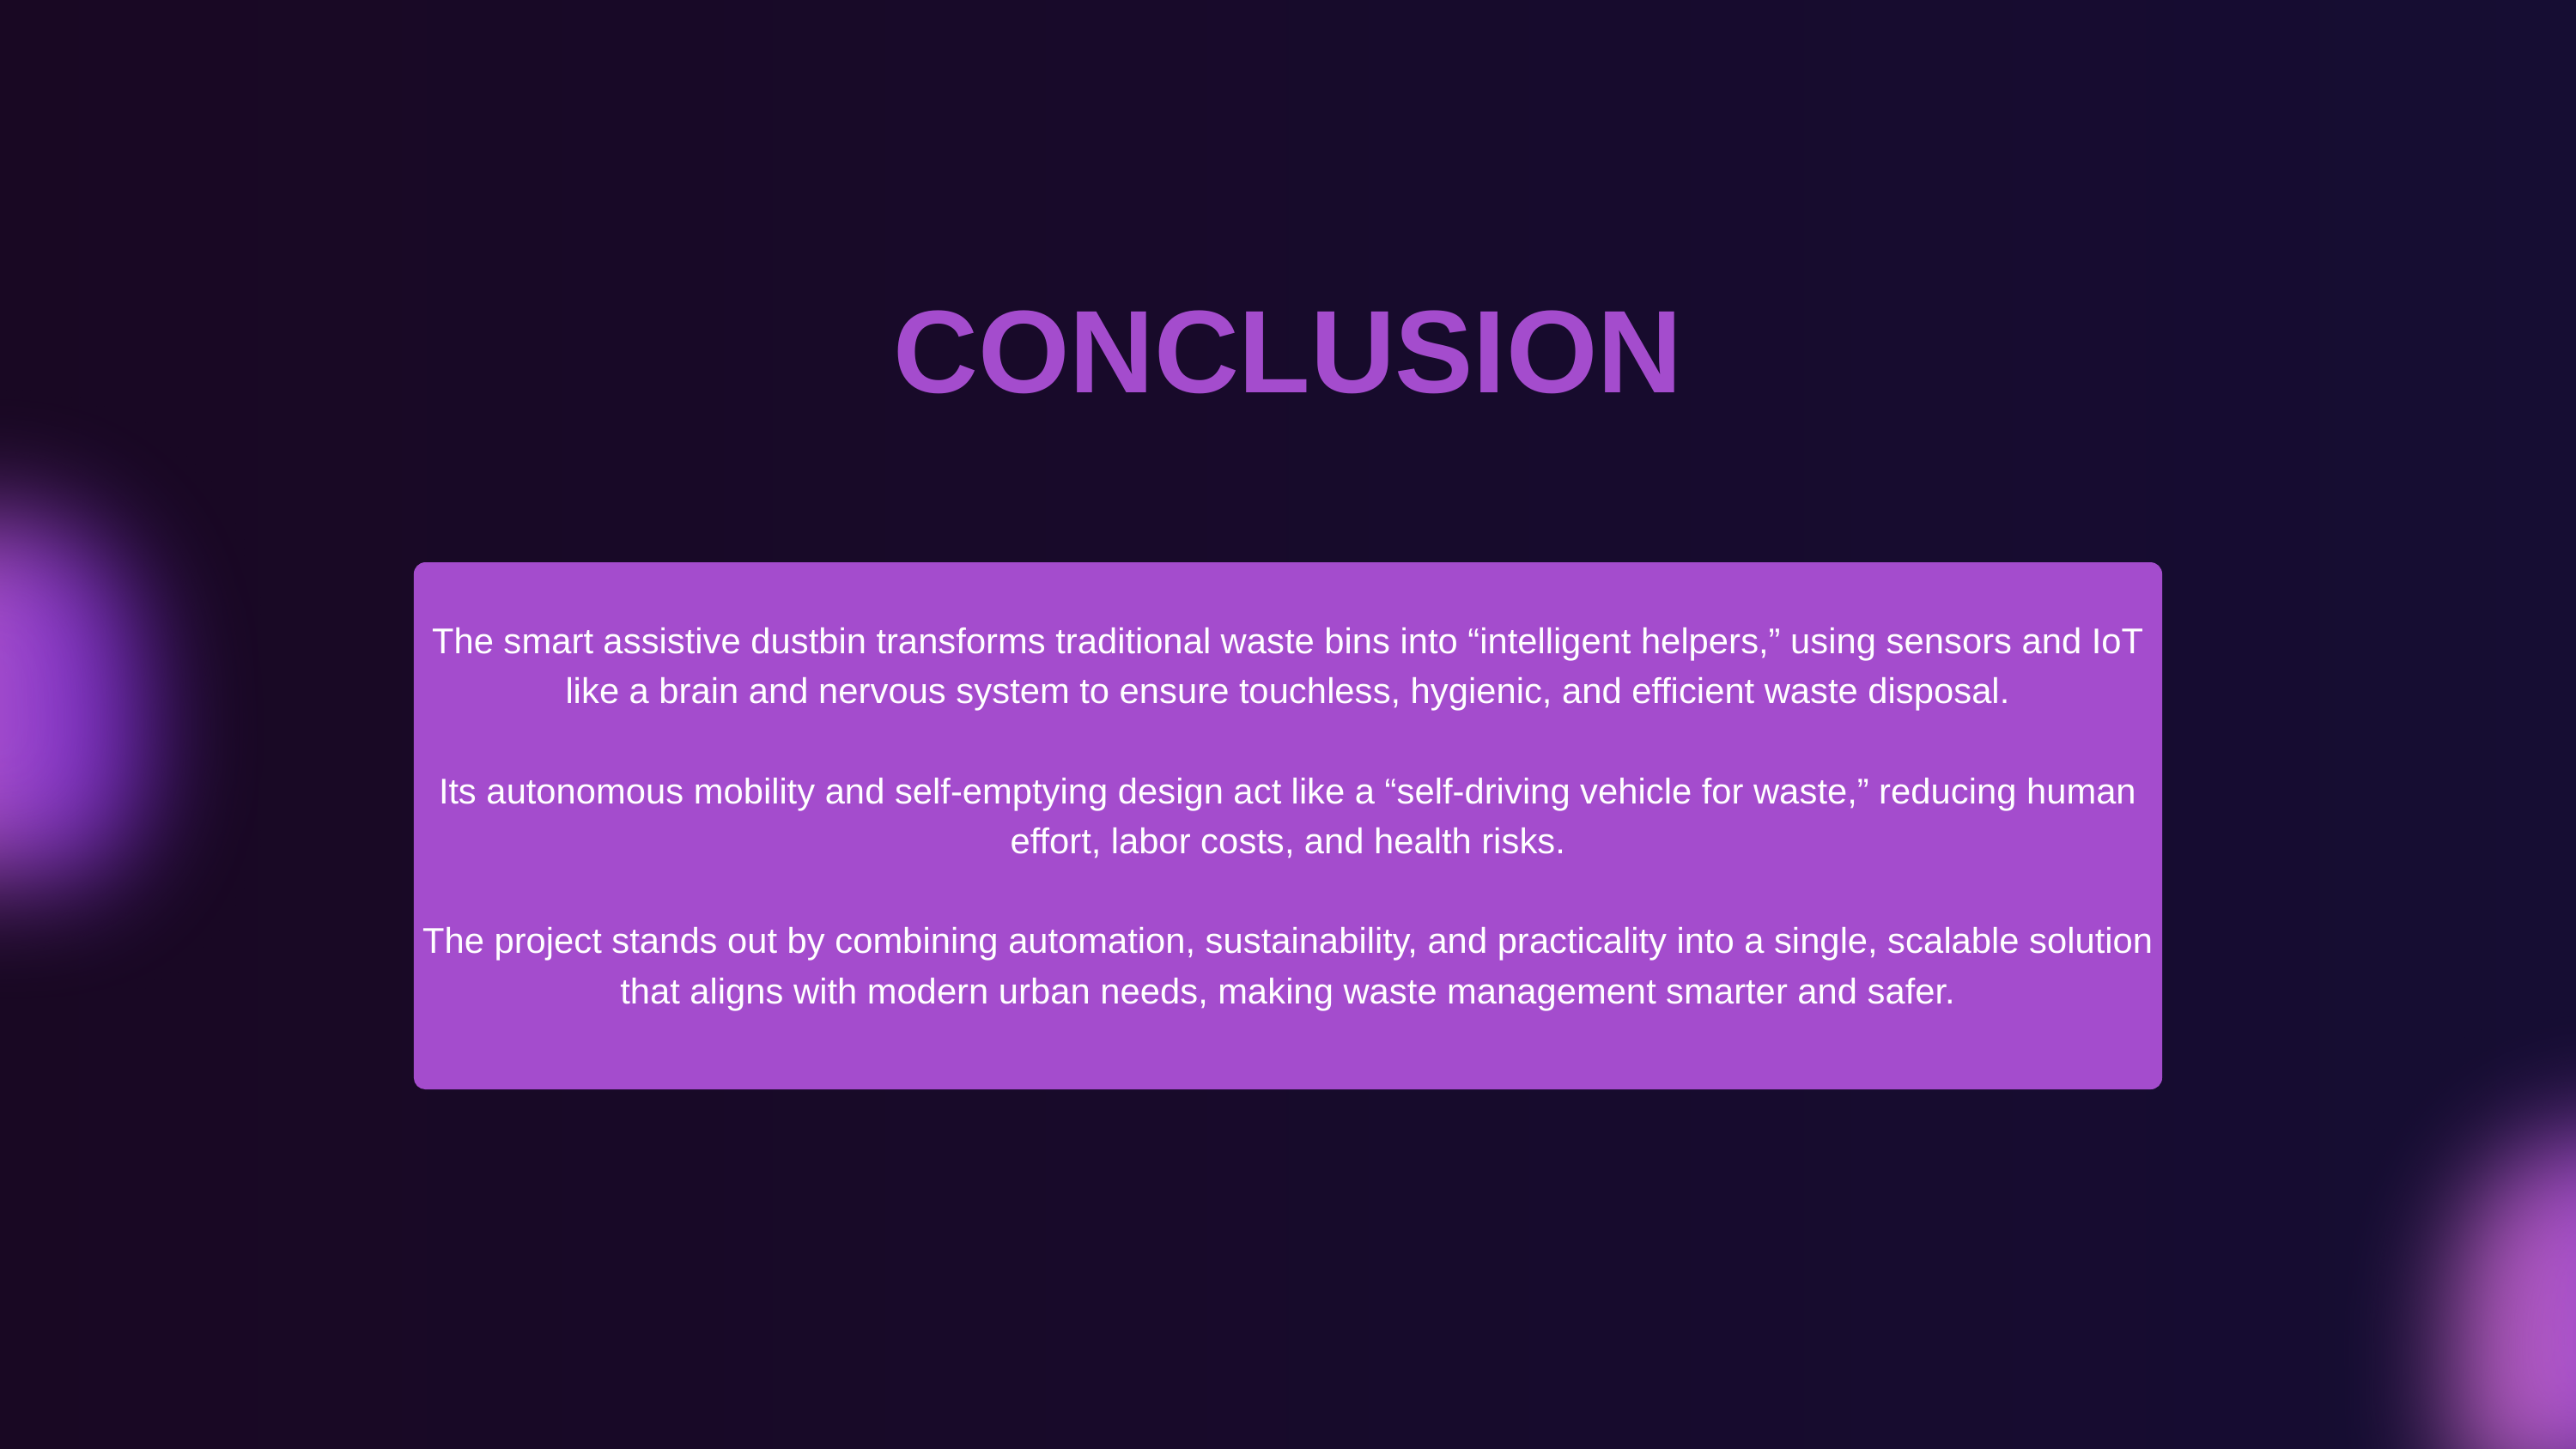

CONCLUSION

The smart assistive dustbin transforms traditional waste bins into “intelligent helpers,” using sensors and IoT like a brain and nervous system to ensure touchless, hygienic, and efficient waste disposal.

Its autonomous mobility and self-emptying design act like a “self-driving vehicle for waste,” reducing human effort, labor costs, and health risks.

The project stands out by combining automation, sustainability, and practicality into a single, scalable solution that aligns with modern urban needs, making waste management smarter and safer.